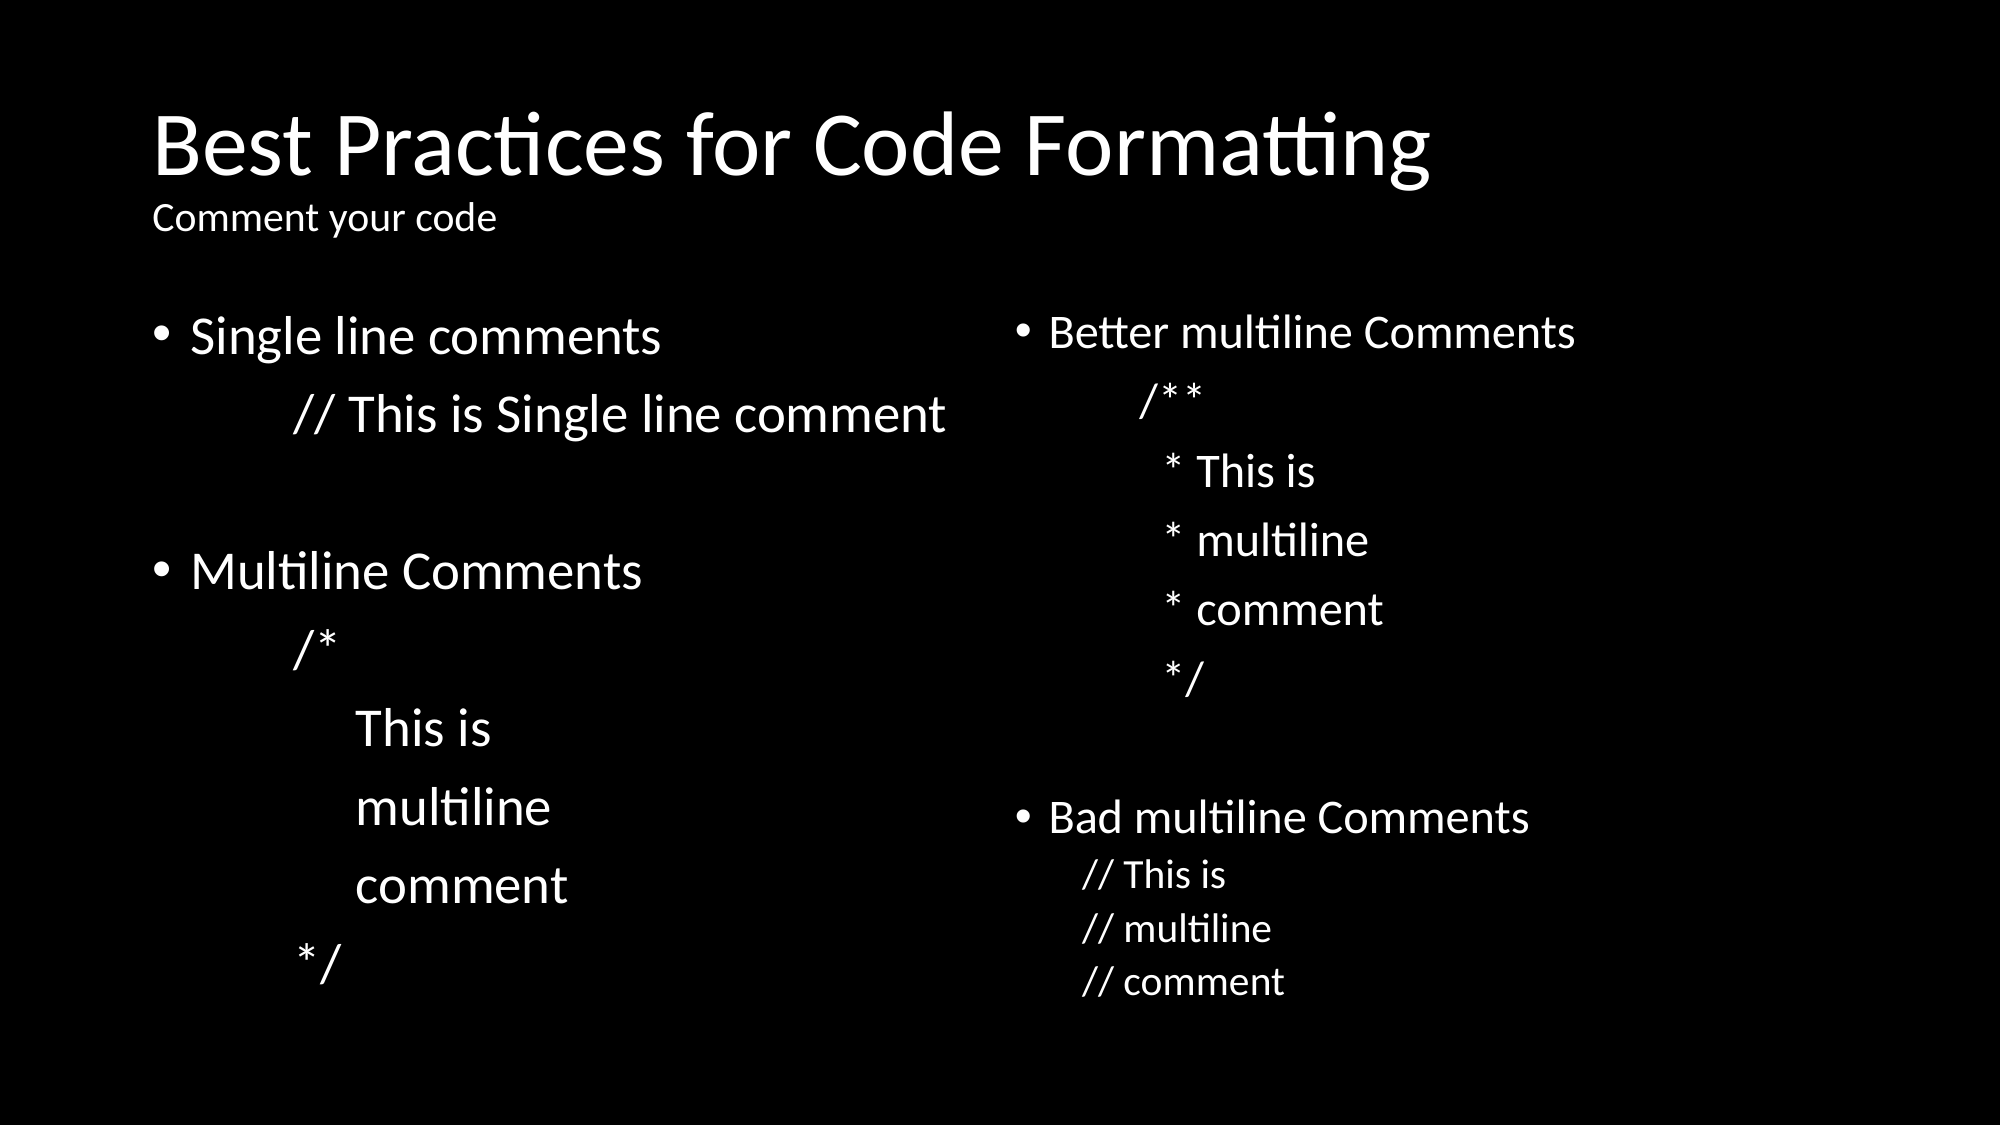

# Best Practices for Code Formatting Comment your code
Single line comments
	// This is Single line comment

Multiline Comments
	/*
	     This is
	     multiline
	     comment
	*/
Better multiline Comments
	/**
	  * This is
	  * multiline
	  * comment
	  */

Bad multiline Comments
	// This is
	// multiline
	// comment